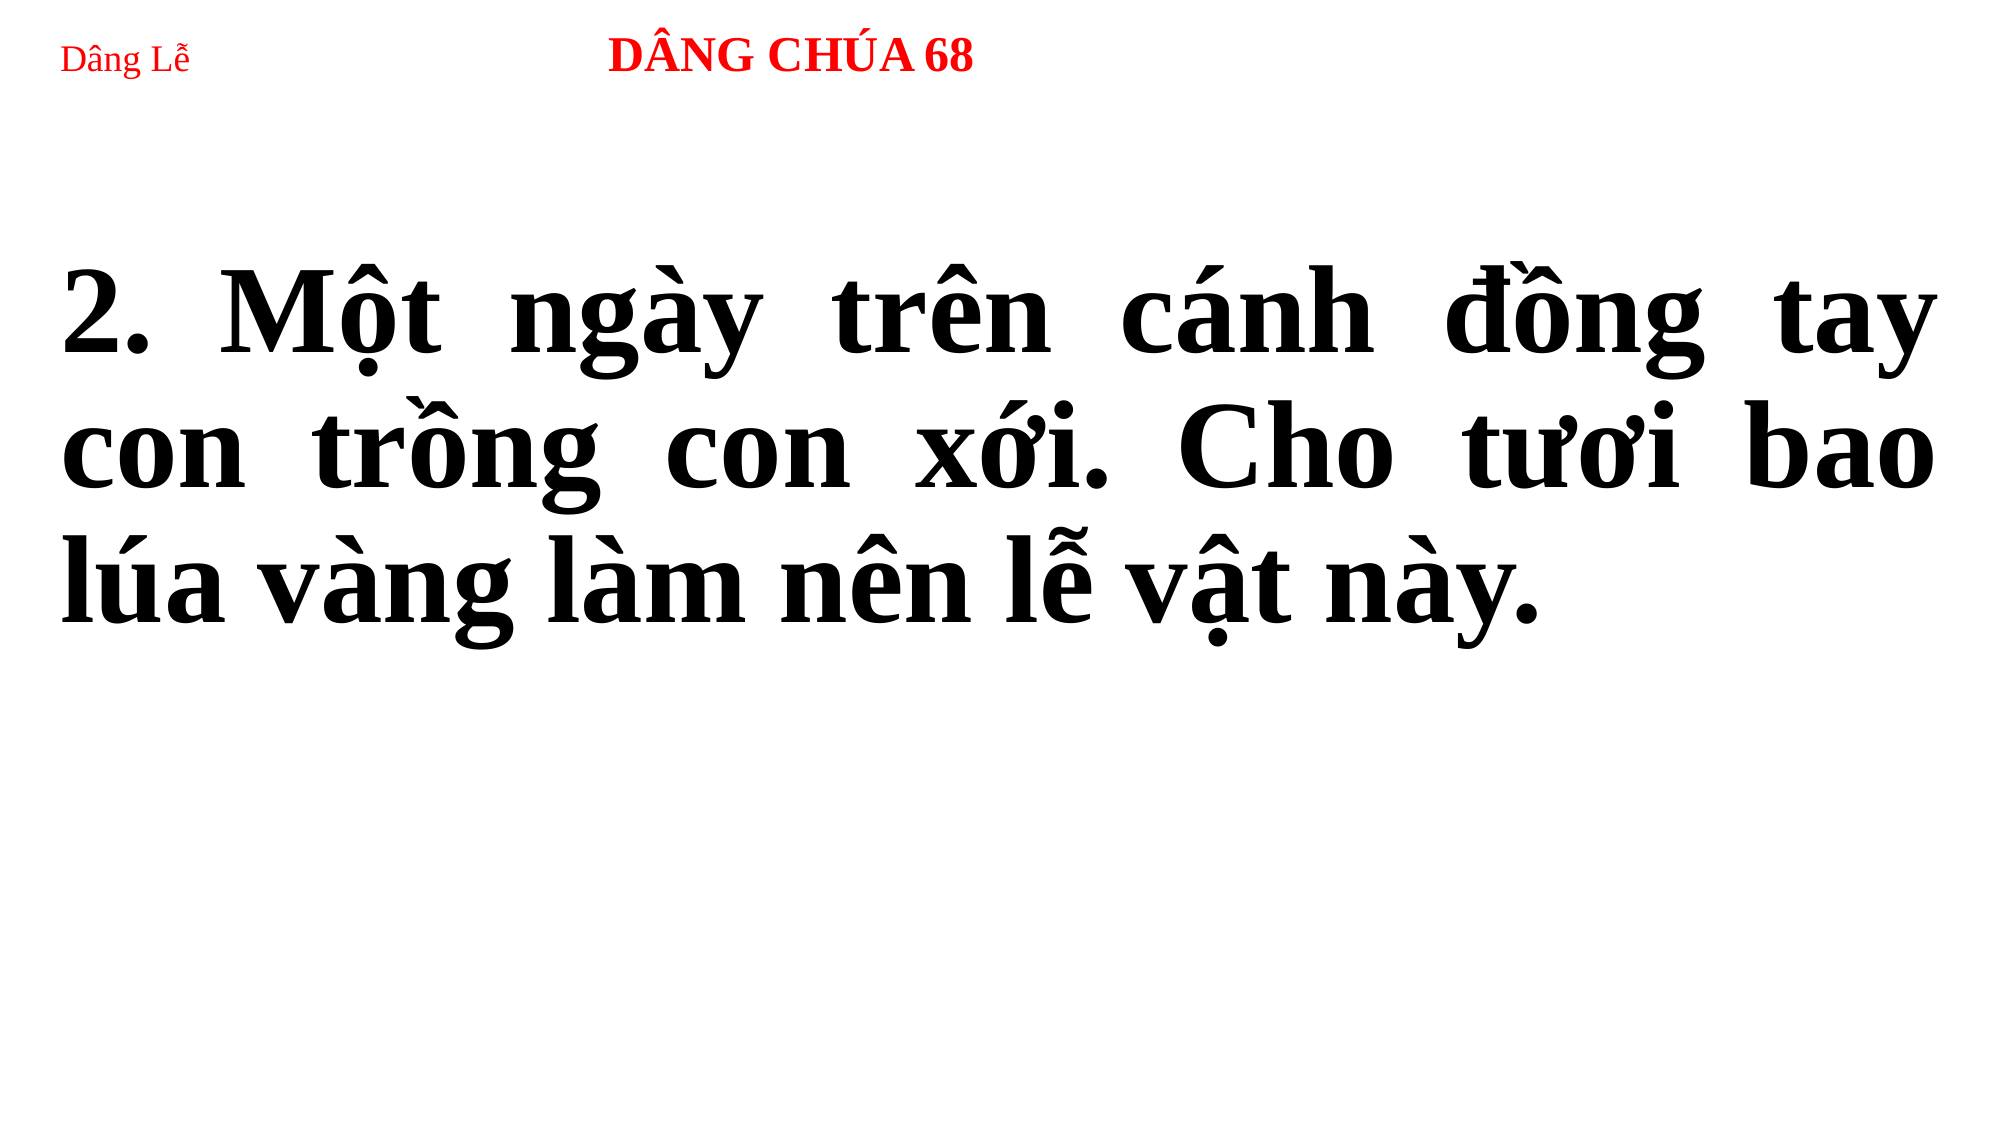

# Dâng Lễ                                            DÂNG CHÚA 68
2. Một ngày trên cánh đồng tay con trồng con xới. Cho tươi bao lúa vàng làm nên lễ vật này.